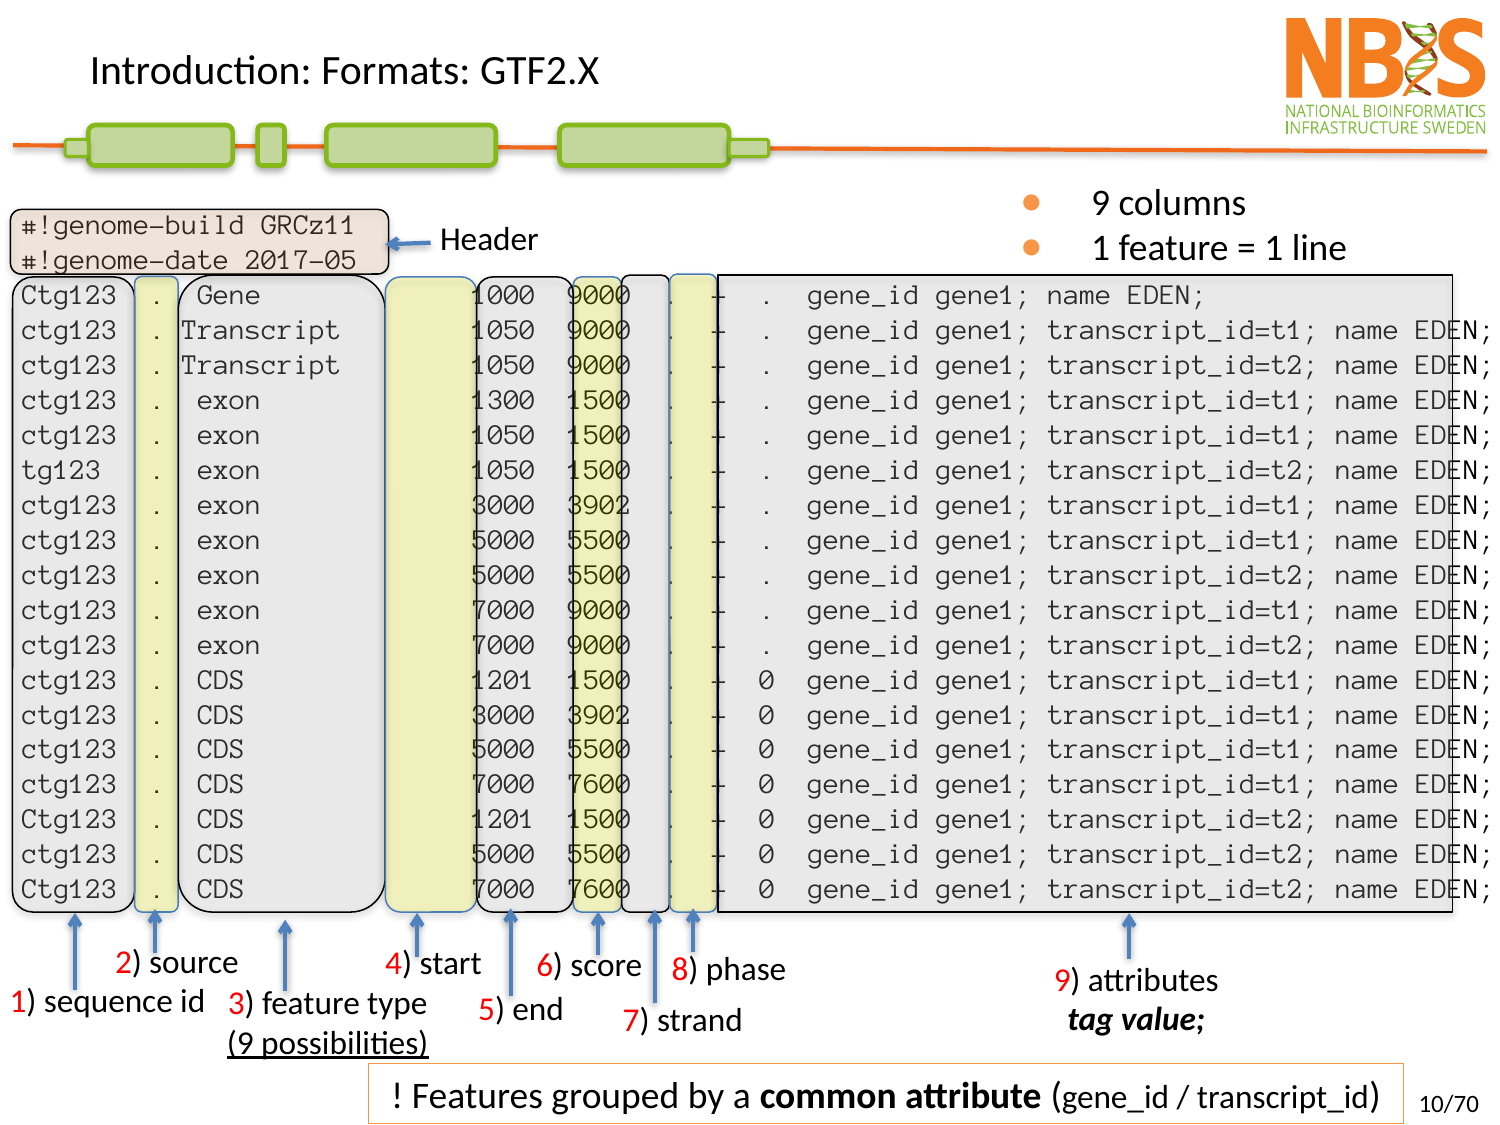

# Introduction: Formats: GTF2.X
9 columns
1 feature = 1 line
#!genome-build GRCz11
#!genome-date 2017-05
Ctg123  .  Gene  		1000  9000  .  +  .  gene_id gene1; name EDEN;
ctg123  . Transcript	1050  9000  .  +  .  gene_id gene1; transcript_id=t1; name EDEN;
ctg123  . Transcript	1050  9000  .  +  .  gene_id gene1; transcript_id=t2; name EDEN;
ctg123  .  exon  		1300  1500  .  +  .  gene_id gene1; transcript_id=t1; name EDEN;
ctg123  .  exon  		1050  1500  .  +  .  gene_id gene1; transcript_id=t1; name EDEN;
tg123   .  exon  		1050  1500  .  +  .  gene_id gene1; transcript_id=t2; name EDEN;
ctg123  .  exon  		3000  3902  .  +  .  gene_id gene1; transcript_id=t1; name EDEN;
ctg123  .  exon  		5000  5500  .  +  .  gene_id gene1; transcript_id=t1; name EDEN;
ctg123  .  exon  		5000  5500  .  +  .  gene_id gene1; transcript_id=t2; name EDEN;
ctg123  .  exon  		7000  9000  .  +  .  gene_id gene1; transcript_id=t1; name EDEN;
ctg123  .  exon  		7000  9000  .  +  .  gene_id gene1; transcript_id=t2; name EDEN;
ctg123  .  CDS   		1201  1500  .  +  0  gene_id gene1; transcript_id=t1; name EDEN;
ctg123  .  CDS   		3000  3902  .  +  0  gene_id gene1; transcript_id=t1; name EDEN;
ctg123  .  CDS   		5000  5500  .  +  0  gene_id gene1; transcript_id=t1; name EDEN;
ctg123  .  CDS   		7000  7600  .  +  0  gene_id gene1; transcript_id=t1; name EDEN;
Ctg123  .  CDS   		1201  1500  .  +  0  gene_id gene1; transcript_id=t2; name EDEN;
ctg123  .  CDS   		5000  5500  .  +  0  gene_id gene1; transcript_id=t2; name EDEN;
Ctg123  .  CDS   		7000  7600  .  +  0  gene_id gene1; transcript_id=t2; name EDEN;

Header

2) source
4) start
6) score
8) phase
9) attributes
tag value;

1) sequence id
3) feature type
(9 possibilities)
5) end
7) strand
! Features grouped by a common attribute (gene_id / transcript_id)
10/70